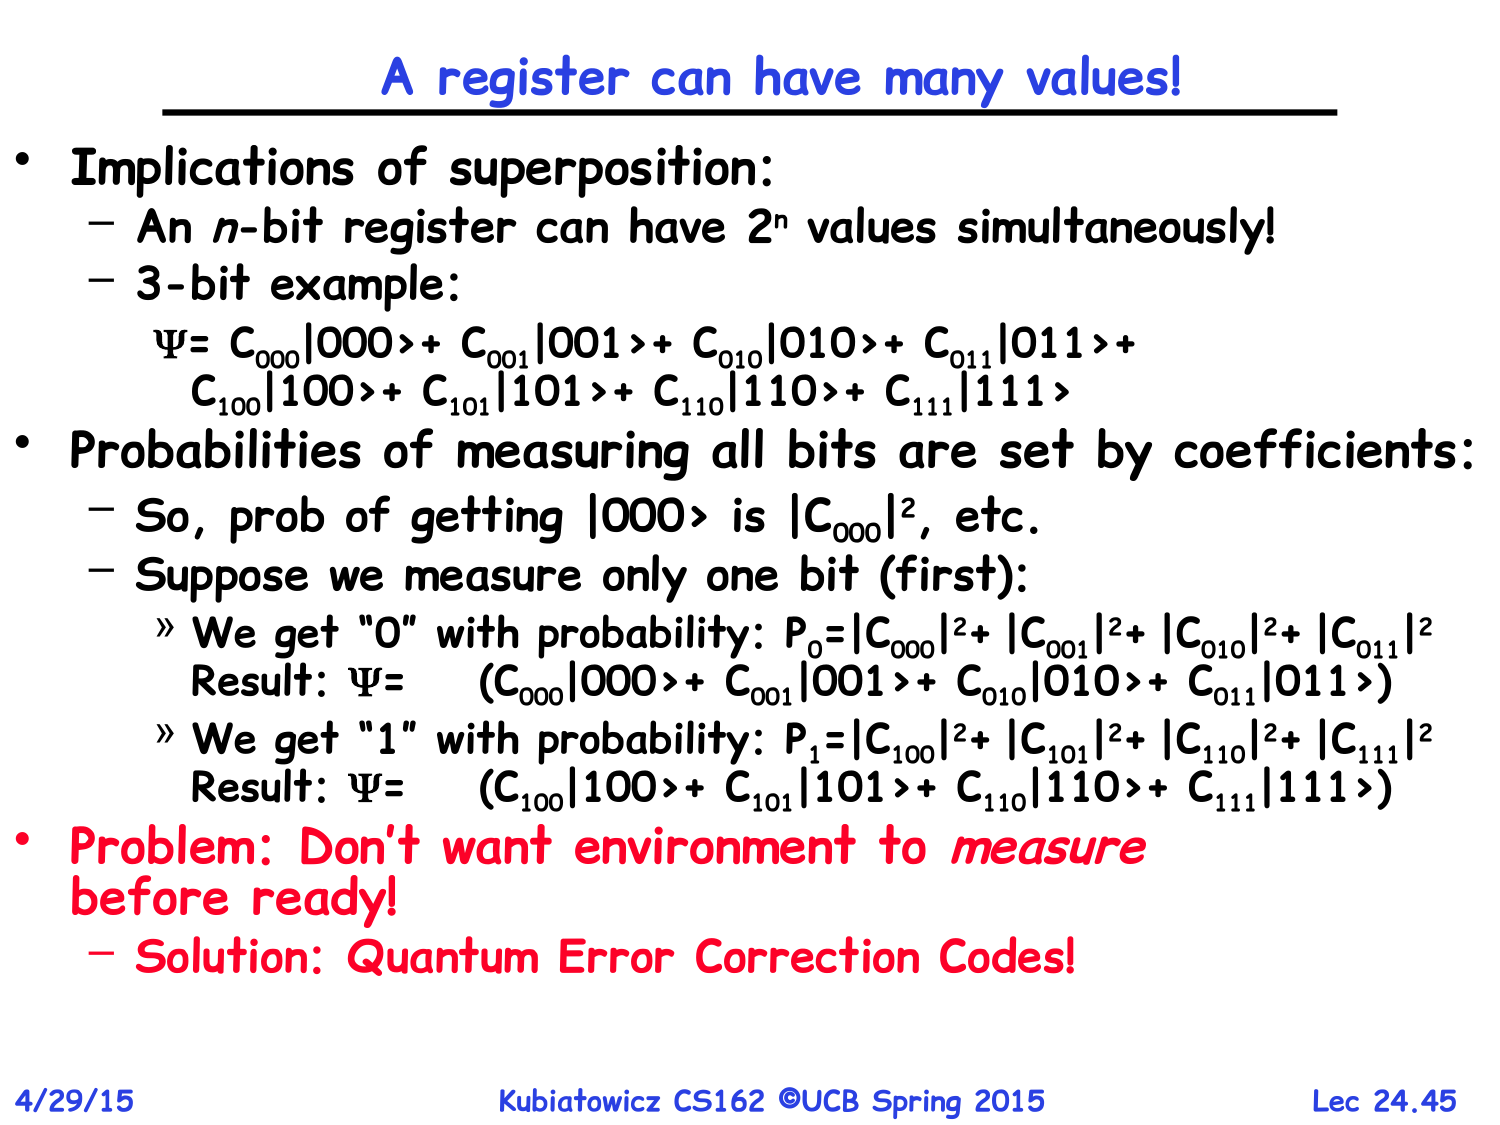

# A register can have many values!
Implications of superposition:
An n-bit register can have 2n values simultaneously!
3-bit example:
Ψ= C000|000>+ C001|001>+ C010|010>+ C011|011>+
	C100|100>+ C101|101>+ C110|110>+ C111|111>
Probabilities of measuring all bits are set by coefficients:
So, prob of getting |000> is |C000|2, etc.
Suppose we measure only one bit (first):
We get “0” with probability: P0=|C000|2+ |C001|2+ |C010|2+ |C011|2
Result: Ψ=    (C000|000>+ C001|001>+ C010|010>+ C011|011>)
We get “1” with probability: P1=|C100|2+ |C101|2+ |C110|2+ |C111|2
Result: Ψ=    (C100|100>+ C101|101>+ C110|110>+ C111|111>)
Problem: Don’t want environment to measure
before ready!
Solution: Quantum Error Correction Codes!